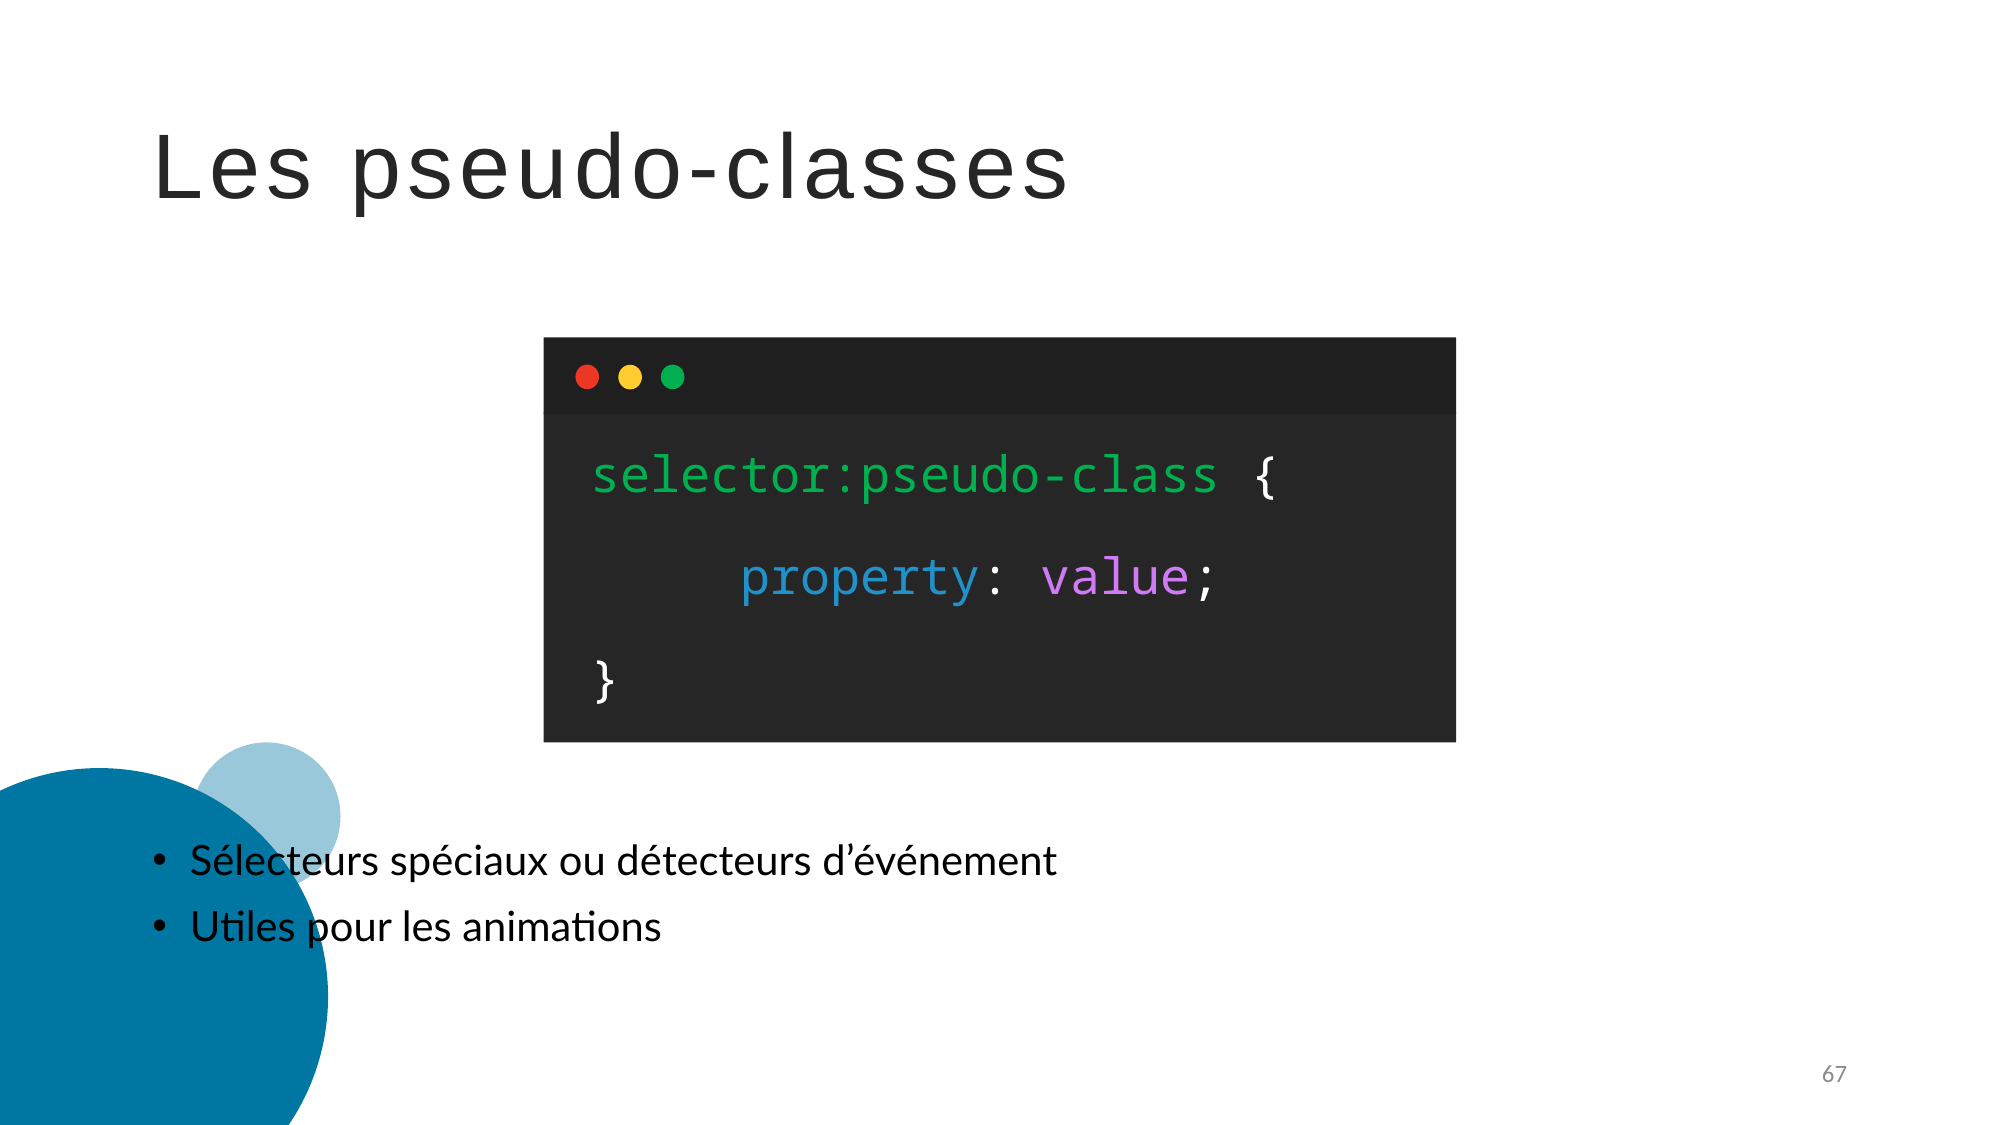

# Les pseudo-classes

selector:pseudo-class {
	property: value;
}

Sélecteurs spéciaux ou détecteurs d’événement
Utiles pour les animations

67